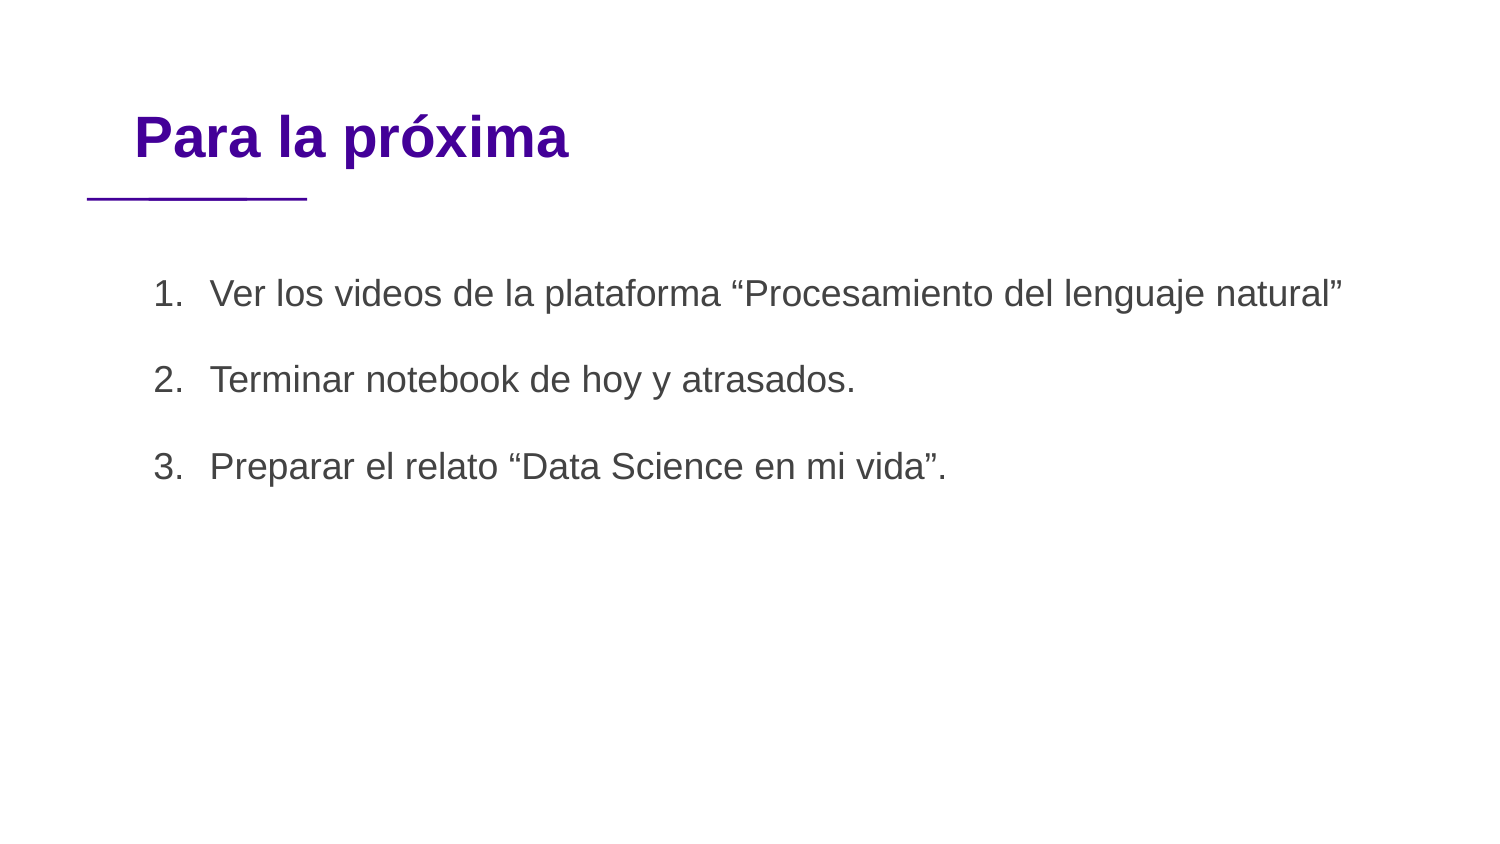

# Para la próxima
Ver los videos de la plataforma “Procesamiento del lenguaje natural”
Terminar notebook de hoy y atrasados.
Preparar el relato “Data Science en mi vida”.